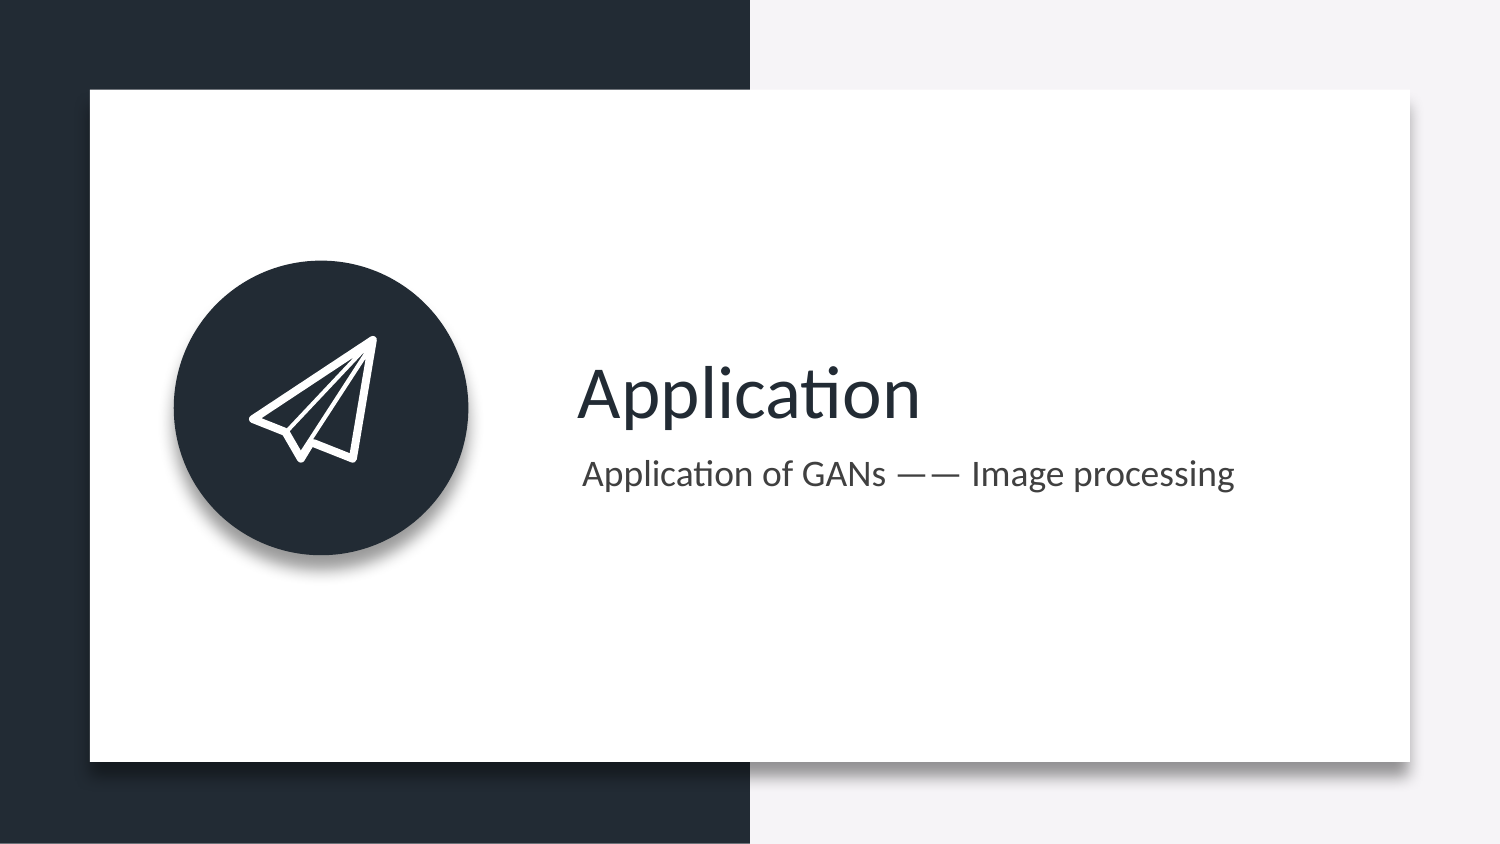

Application
Application of GANs —— Image processing